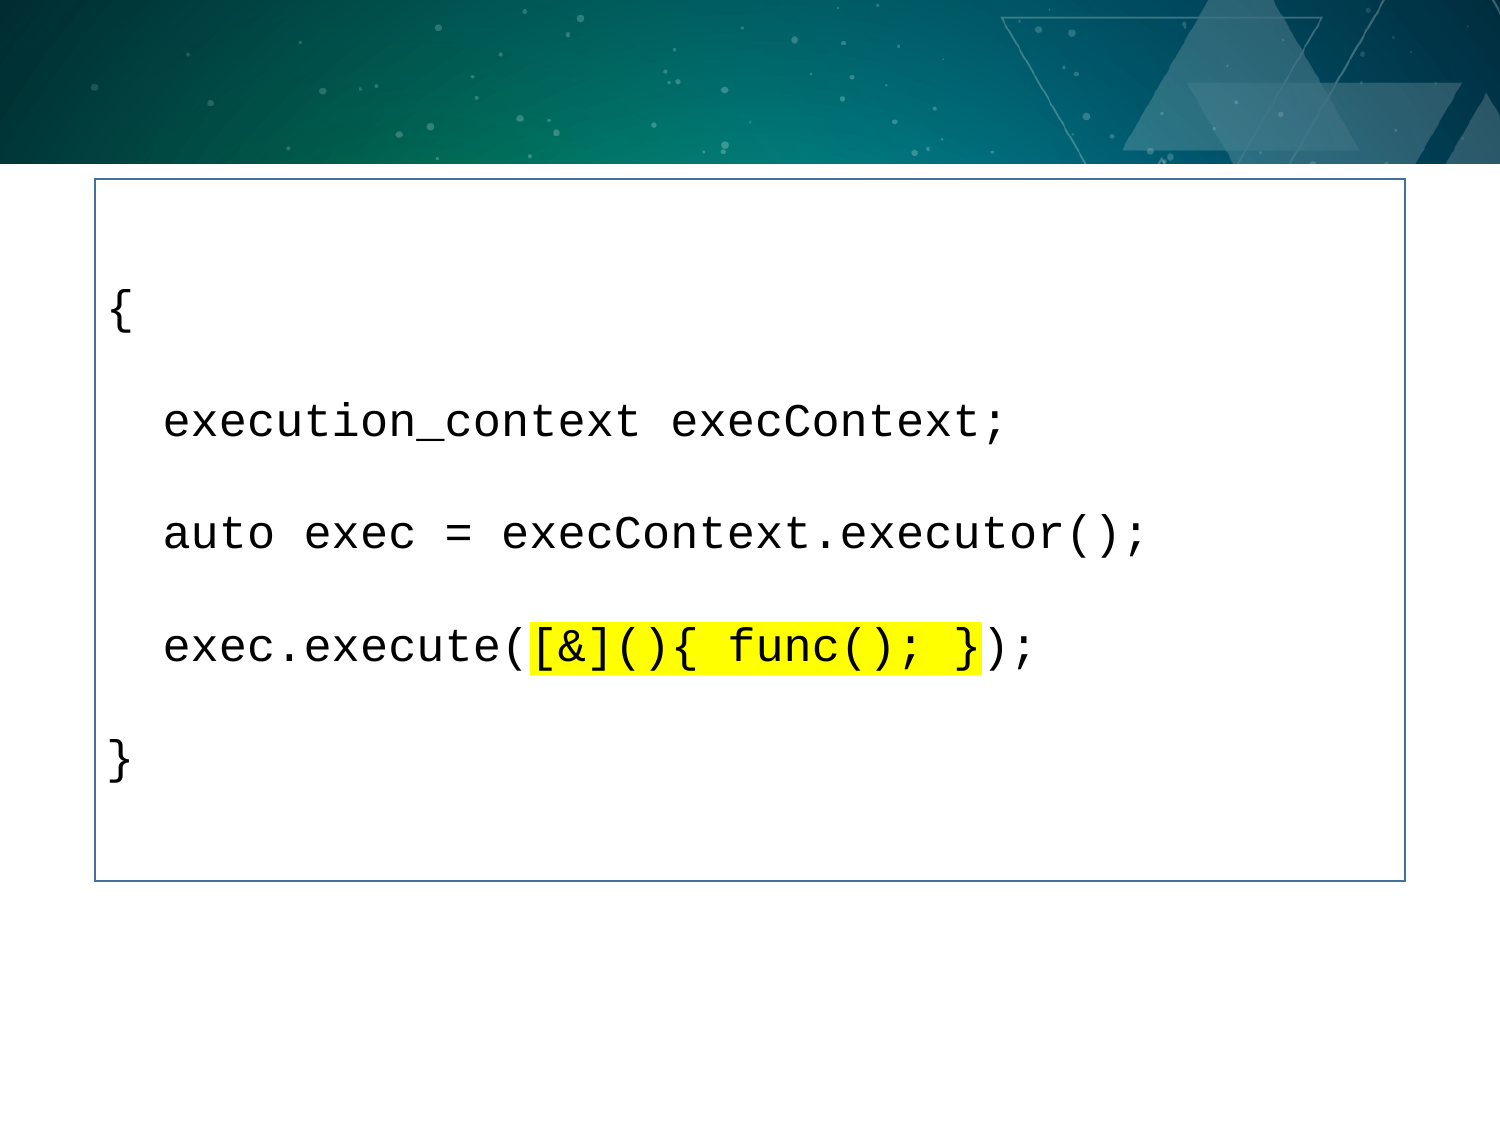

{

  execution_context execContext;

  auto exec = execContext.executor();

  exec.execute([&](){ func(); });

}